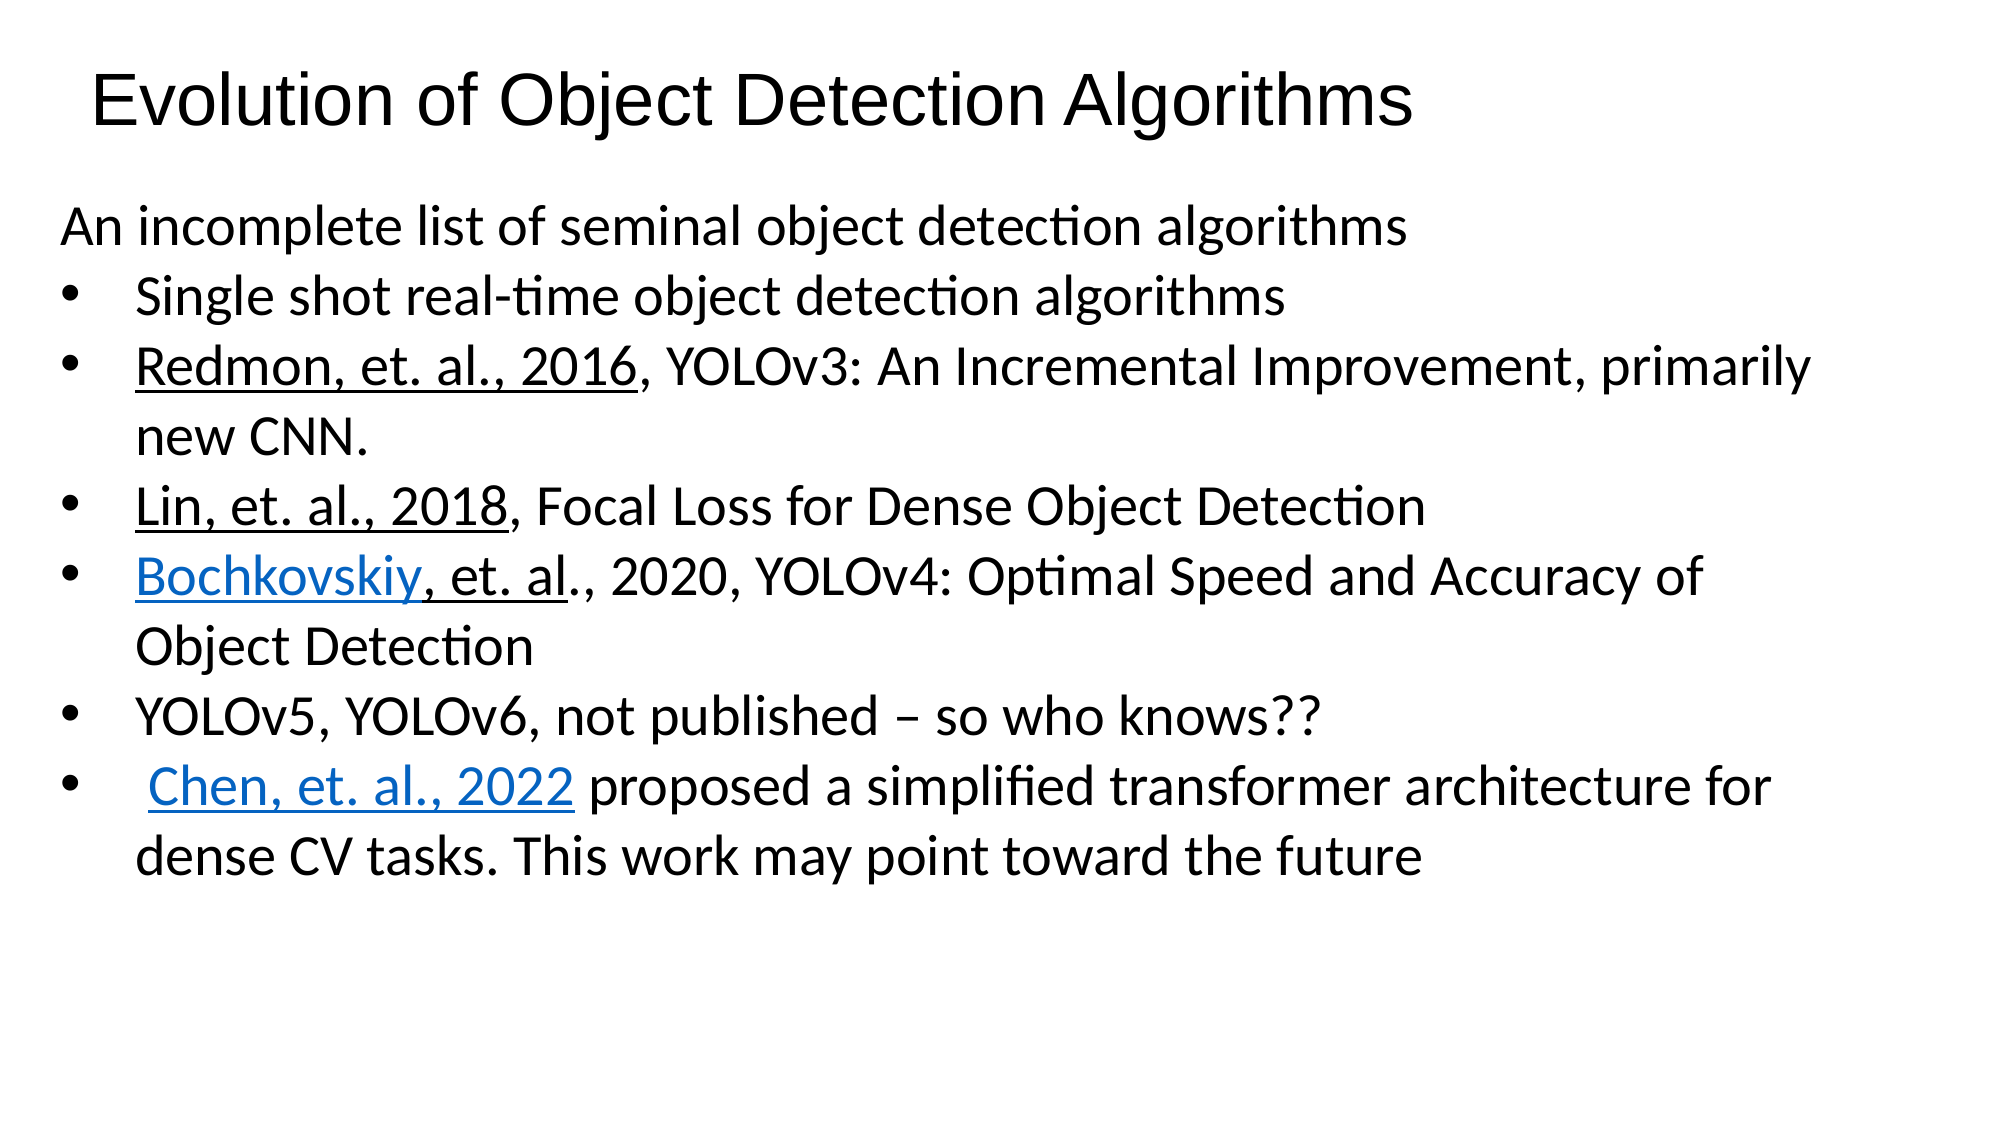

Evolution of Object Detection Algorithms
An incomplete list of seminal object detection algorithms
Single shot real-time object detection algorithms
Redmon, et. al., 2016, YOLOv3: An Incremental Improvement, primarily new CNN.
Lin, et. al., 2018, Focal Loss for Dense Object Detection
Bochkovskiy, et. al., 2020, YOLOv4: Optimal Speed and Accuracy of Object Detection
YOLOv5, YOLOv6, not published – so who knows??
 Chen, et. al., 2022 proposed a simplified transformer architecture for dense CV tasks. This work may point toward the future